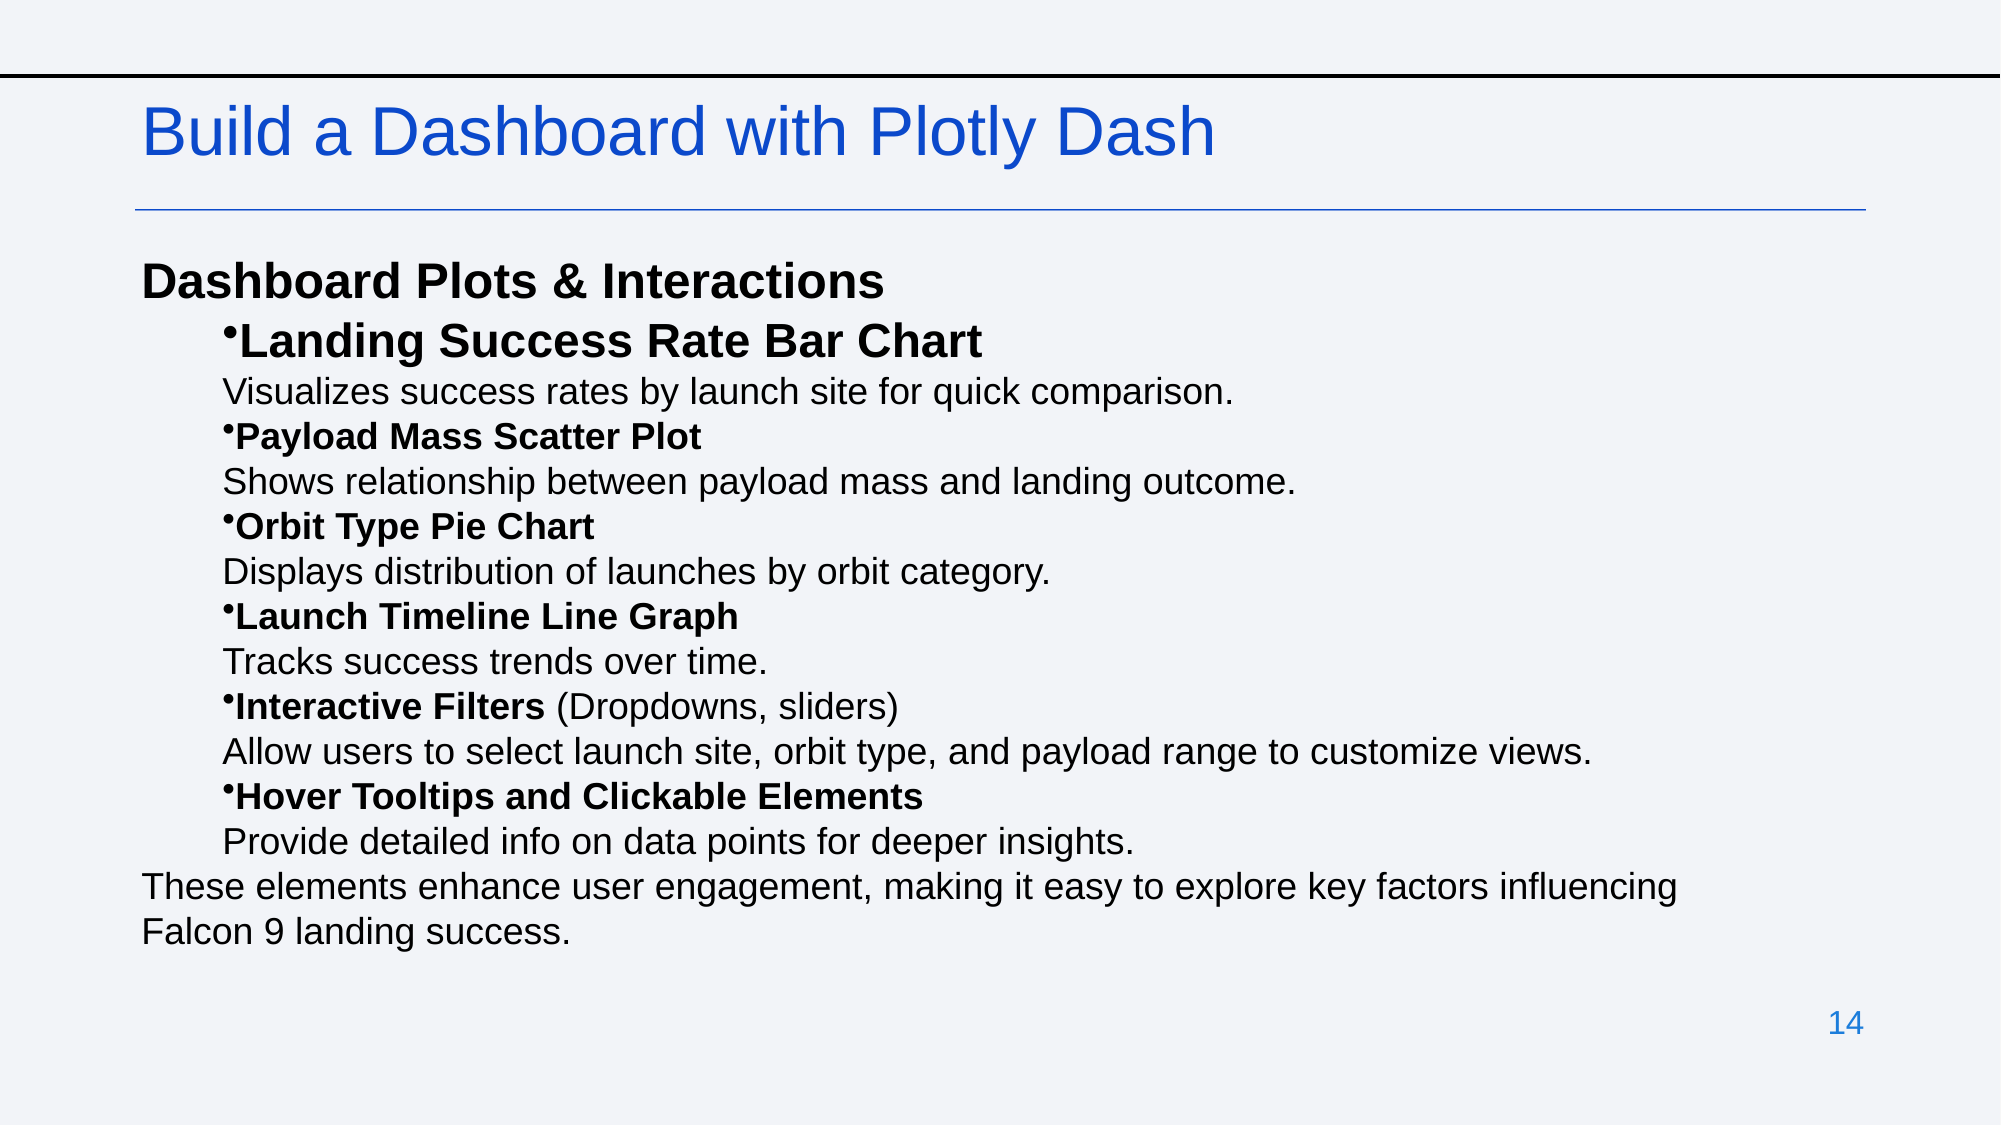

Build a Dashboard with Plotly Dash
Dashboard Plots & Interactions
Landing Success Rate Bar Chart
Visualizes success rates by launch site for quick comparison.
Payload Mass Scatter Plot
Shows relationship between payload mass and landing outcome.
Orbit Type Pie Chart
Displays distribution of launches by orbit category.
Launch Timeline Line Graph
Tracks success trends over time.
Interactive Filters (Dropdowns, sliders)
Allow users to select launch site, orbit type, and payload range to customize views.
Hover Tooltips and Clickable Elements
Provide detailed info on data points for deeper insights.
These elements enhance user engagement, making it easy to explore key factors influencing Falcon 9 landing success.

14